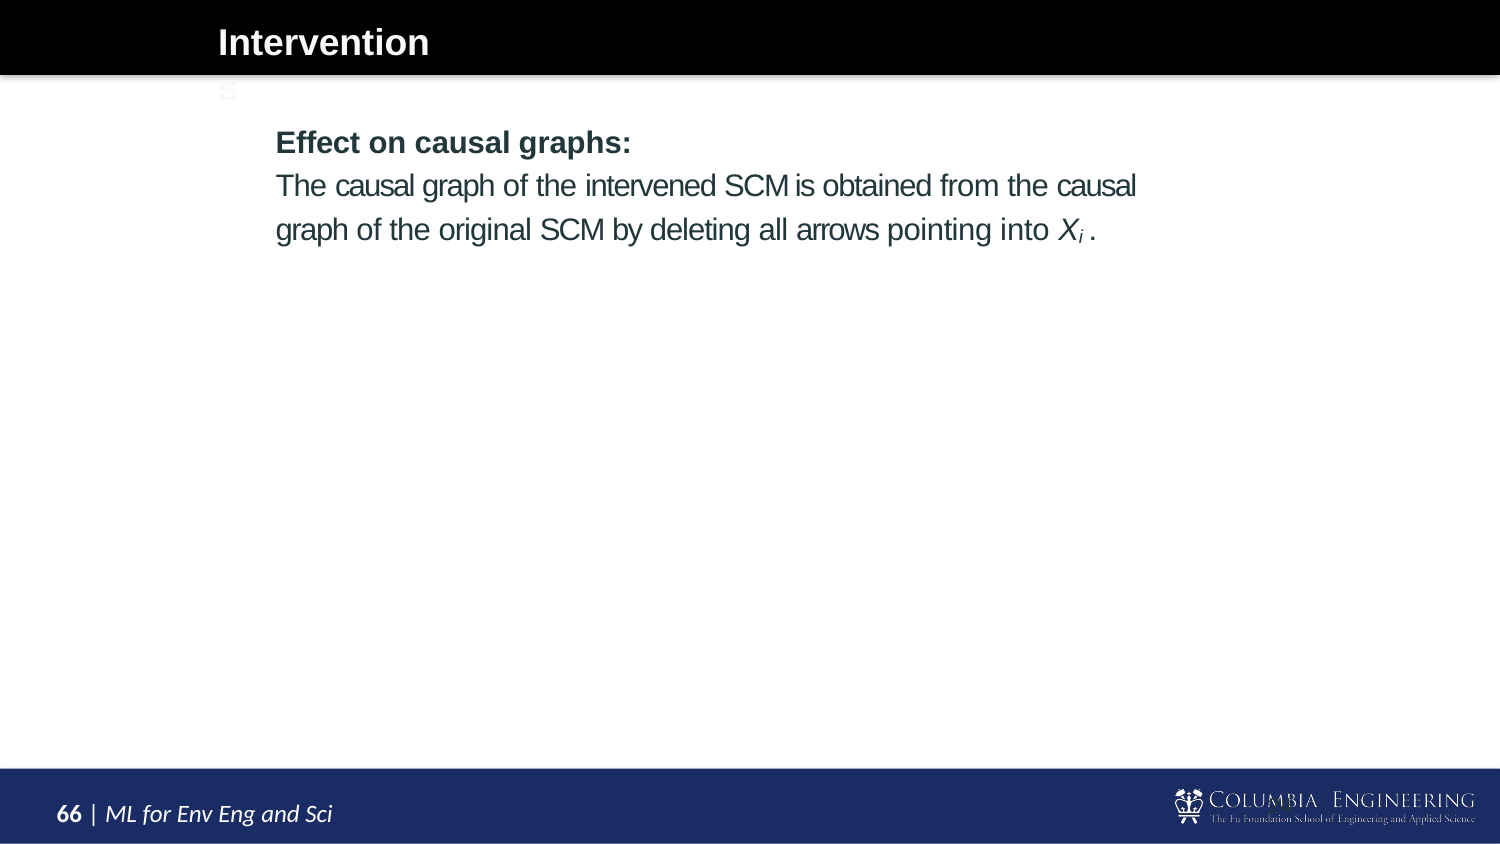

#
Interventions
Effect on causal graphs:
The causal graph of the intervened SCM is obtained from the causal  graph of the original SCM by deleting all arrows pointing into Xi .

24